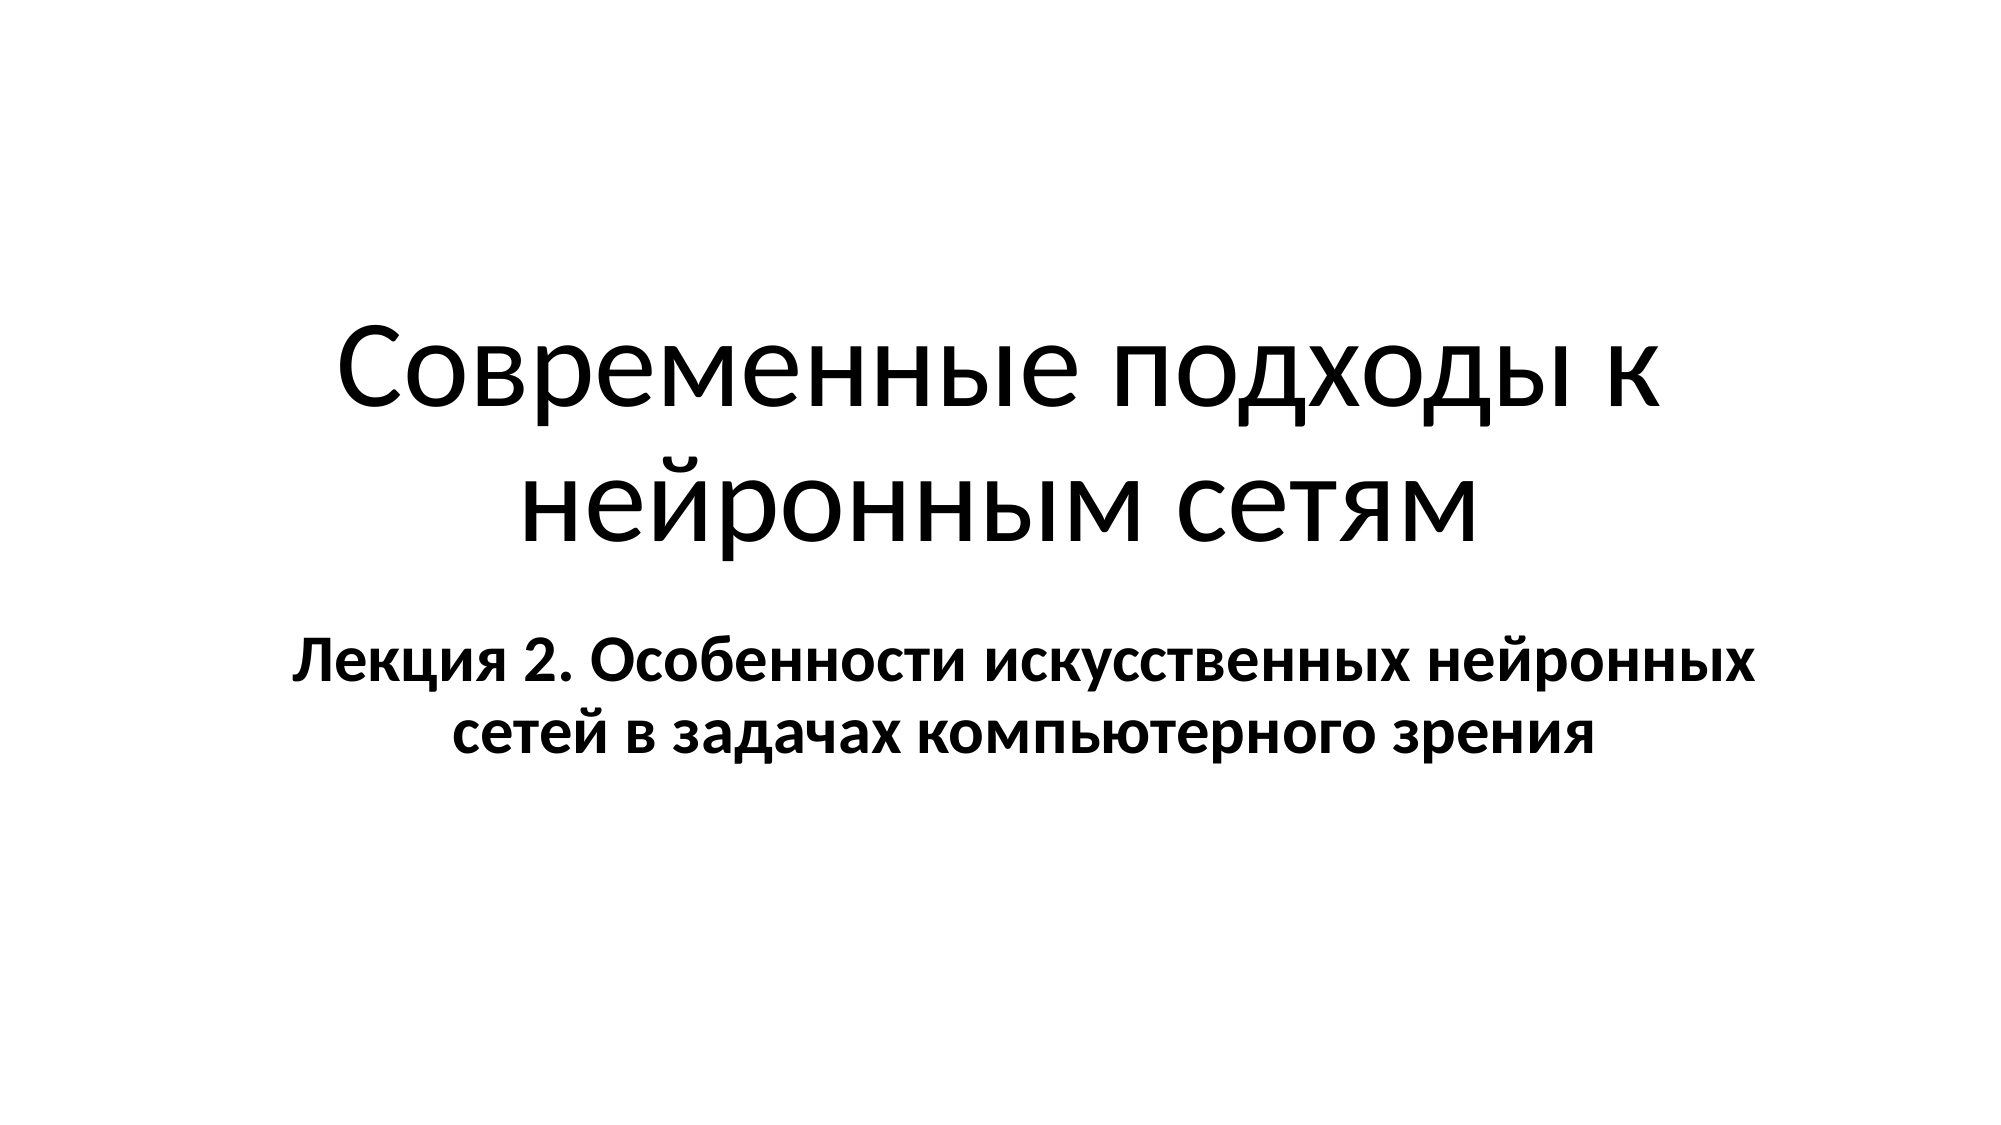

# Современные подходы к нейронным сетям
Лекция 2. Особенности искусственных нейронных сетей в задачах компьютерного зрения